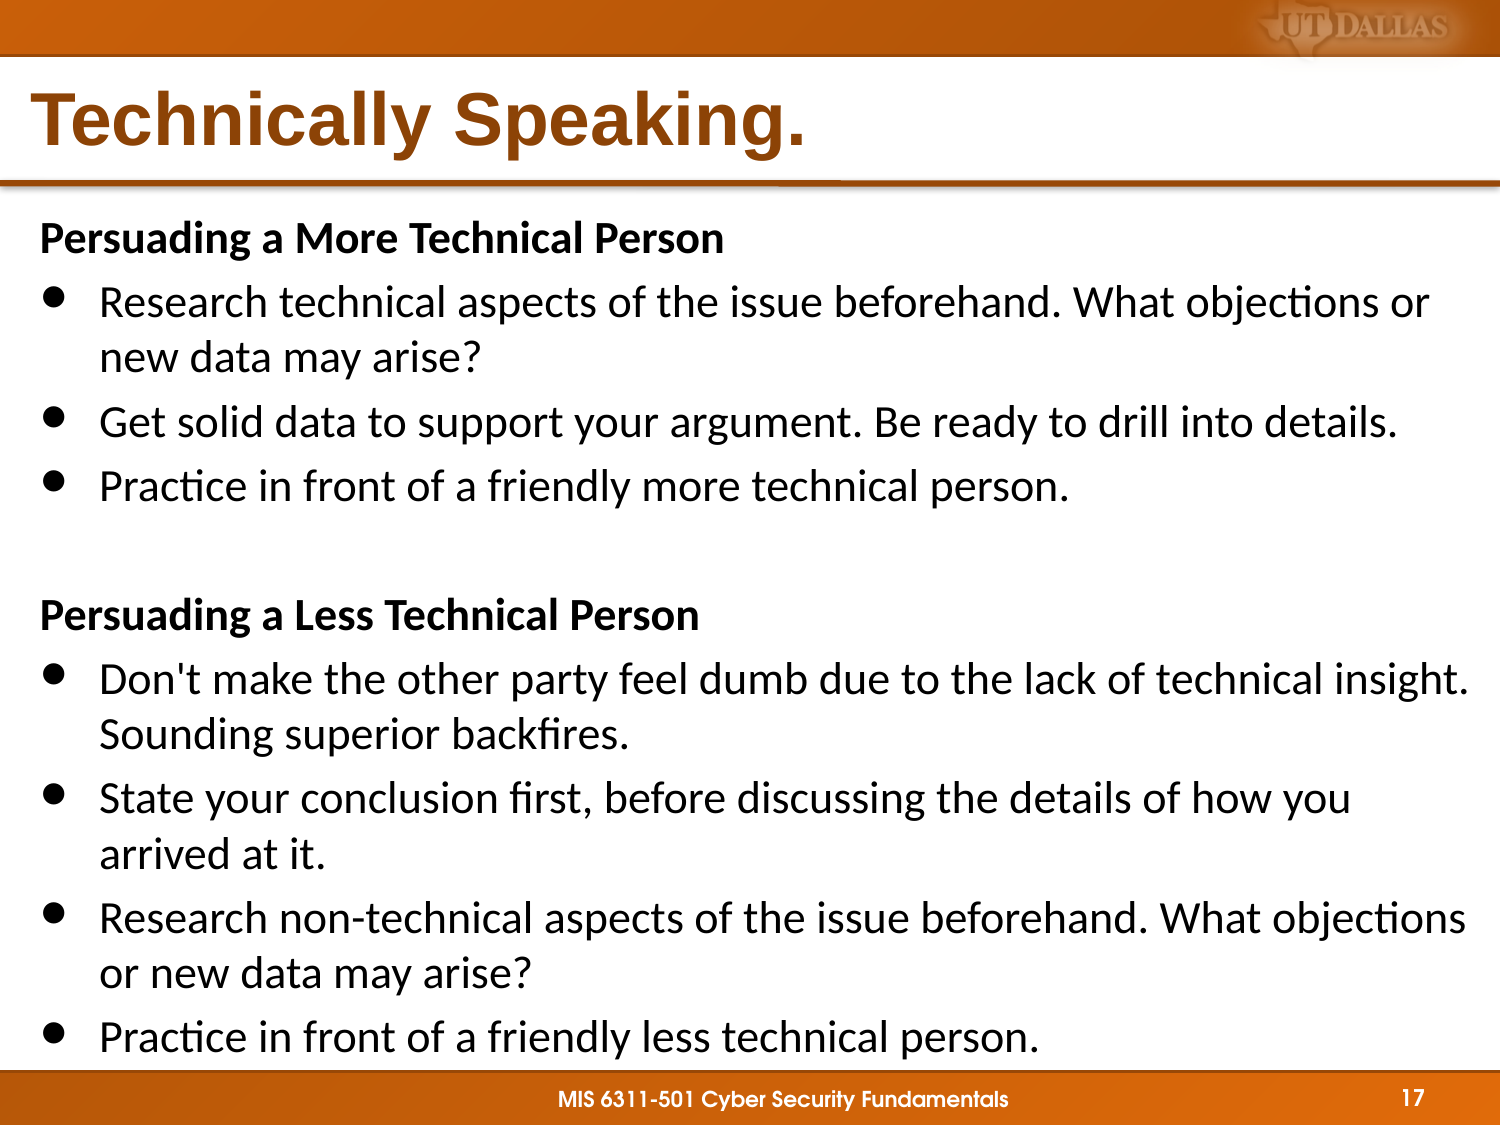

# Technically Speaking.
Persuading a More Technical Person
Research technical aspects of the issue beforehand. What objections or new data may arise?
Get solid data to support your argument. Be ready to drill into details.
Practice in front of a friendly more technical person.

Persuading a Less Technical Person
Don't make the other party feel dumb due to the lack of technical insight. Sounding superior backfires.
State your conclusion first, before discussing the details of how you arrived at it.
Research non-technical aspects of the issue beforehand. What objections or new data may arise?
Practice in front of a friendly less technical person.
17